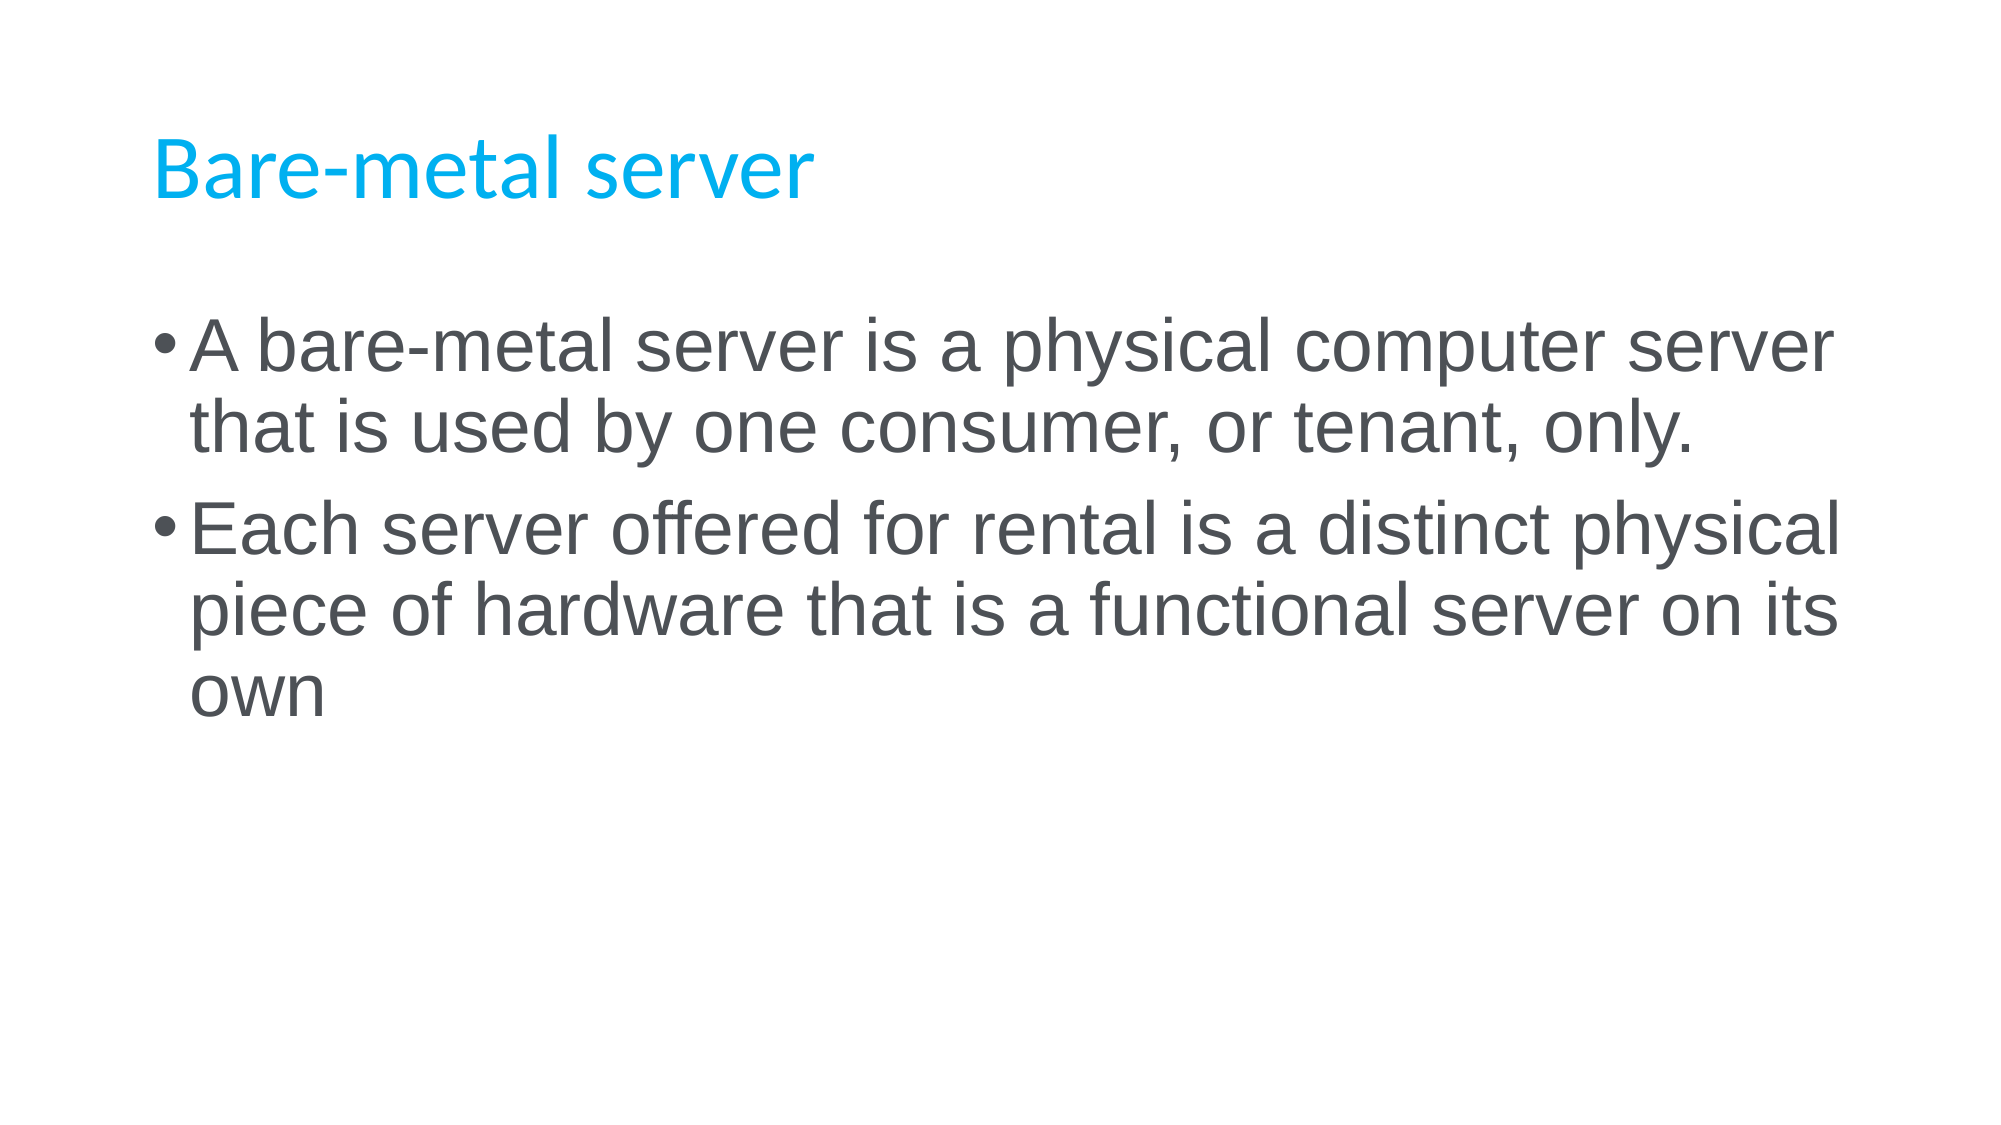

# Bare-metal server
A bare-metal server is a physical computer server that is used by one consumer, or tenant, only.
Each server offered for rental is a distinct physical piece of hardware that is a functional server on its own